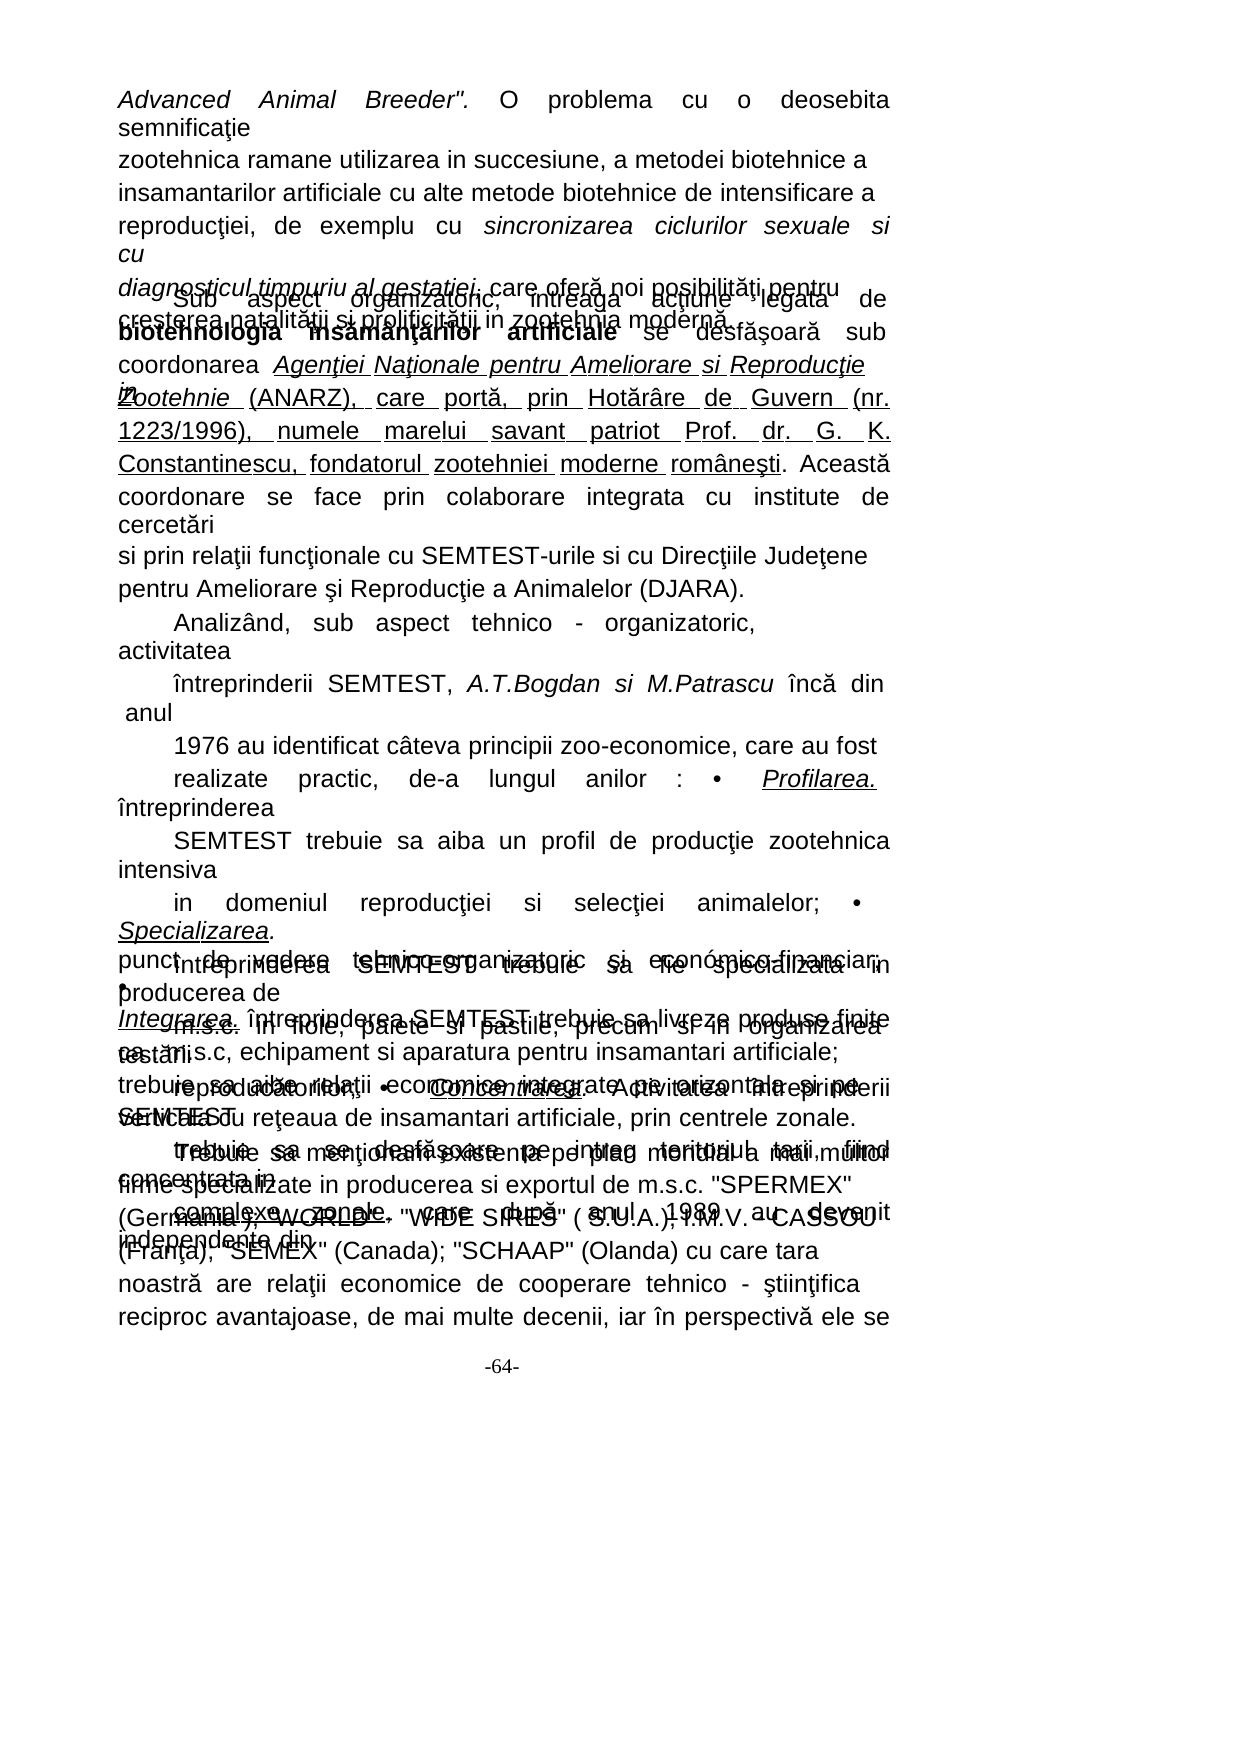

Advanced Animal Breeder". O problema cu o deosebita semnificaţie
zootehnica ramane utilizarea in succesiune, a metodei biotehnice a
insamantarilor artificiale cu alte metode biotehnice de intensificare a
reproducţiei, de exemplu  cu  sincronizarea  ciclurilor sexuale  si cu
diagnosticul timpuriu al gestatiei, care oferă noi posibilităţi pentru
creşterea natalităţii si prolificităţii in zootehnia modernă.
Sub
aspect
organizatoric,
intreaga    acţiune
legata    de
biotehnologia
însămânţărilor
artificiale
se
desfăşoară
sub

coordonarea  Agenţiei Naţionale pentru Ameliorare si Reproducţie in

Zootehnie  (ANARZ),  care  portă,  prin  Hotărâre  de  Guvern  (nr.

1223/1996),   numele   marelui   savant   patriot   Prof.   dr.   G.   K.

Constantinescu, fondatorul zootehniei moderne româneşti. Această
coordonare se face prin colaborare integrata cu institute de cercetări
si prin relaţii funcţionale cu SEMTEST-urile si cu Direcţiile Judeţene
pentru Ameliorare şi Reproducţie a Animalelor (DJARA).
Analizând,   sub   aspect   tehnico   -   organizatoric,   activitatea
întreprinderii  SEMTEST,  A.T.Bogdan  si  M.Patrascu  încă  din  anul
1976 au identificat câteva principii zoo-economice, care au fost
realizate  practic,  de-a  lungul  anilor  :  •   Profilarea.  întreprinderea
SEMTEST trebuie sa aiba un profil de producţie zootehnica intensiva
in  domeniul  reproducţiei  si  selecţiei  animalelor;  •   Specializarea.
întreprinderea SEMTEST trebuie sa fie specializata in producerea de
m.s.c. in fiole, paiete si pastile, precum  si in  organizarea  testării
reproducătorilor; •  Concentrarea. Activitatea întreprinderii SEMTEST
trebuie sa se desfăşoare pe intreg teritoriul tarii, fiind concentrata in
complexe zonale, care după anul 1989 au devenit independente din

punct  de  vedere  tehnico-organizatoric  şi  económico-financiar;  •
Integrarea. întreprinderea SEMTEST trebuie sa livreze produse finite
ca : m.s.c, echipament si aparatura pentru insamantari artificiale;
trebuie  sa  aibe  relaţii  economice  integrate  pe  orizontala  si  pe
verticala cu reţeaua de insamantari artificiale, prin centrele zonale.
Trebuie sa menţionam existenta pe plan mondial a mai multor
firme specializate in producerea si exportul de m.s.c. "SPERMEX"
(Germania ); "WORLD" - "WIDE SIRES" ( S.U.A.); I.M.V. - CASSOU
(Franţa); "SEMEX" (Canada); "SCHAAP" (Olanda) cu care tara
noastră  are  relaţii  economice  de  cooperare  tehnico  -  ştiinţifica
reciproc avantajoase, de mai multe decenii, iar în perspectivă ele se
-64-